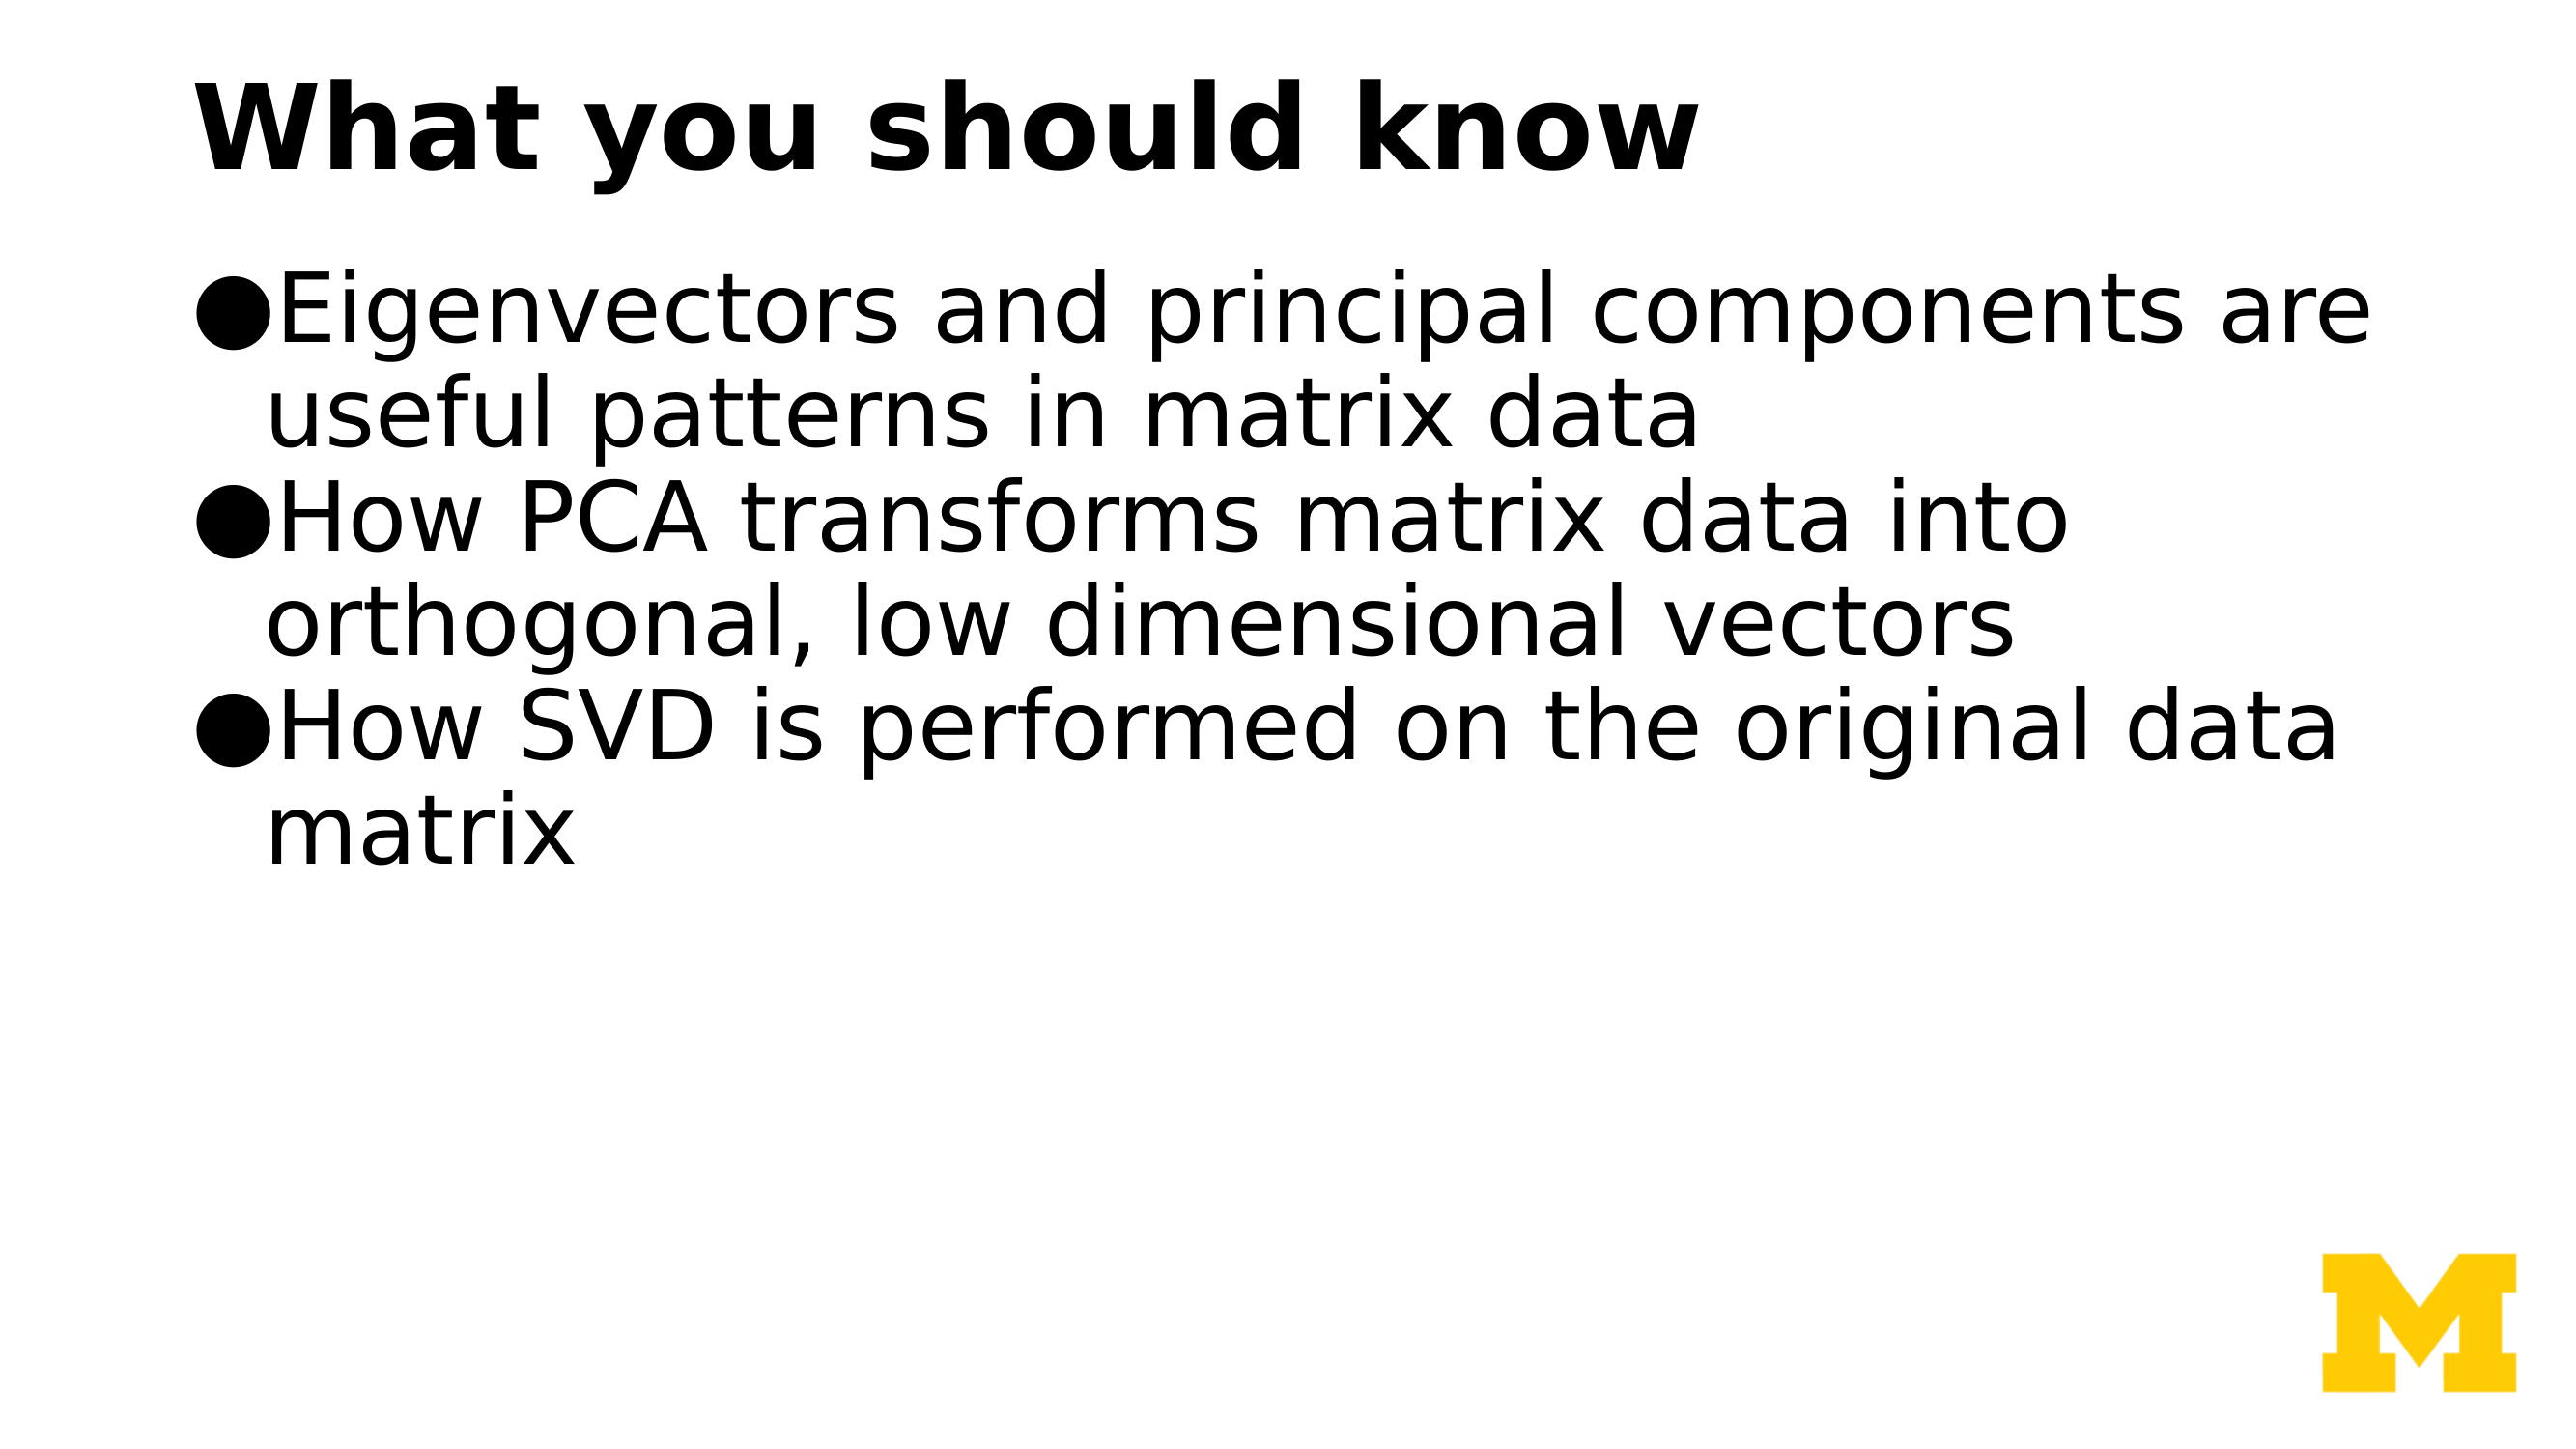

# What you should know
Eigenvectors and principal components are useful patterns in matrix data
How PCA transforms matrix data into orthogonal, low dimensional vectors
How SVD is performed on the original data matrix